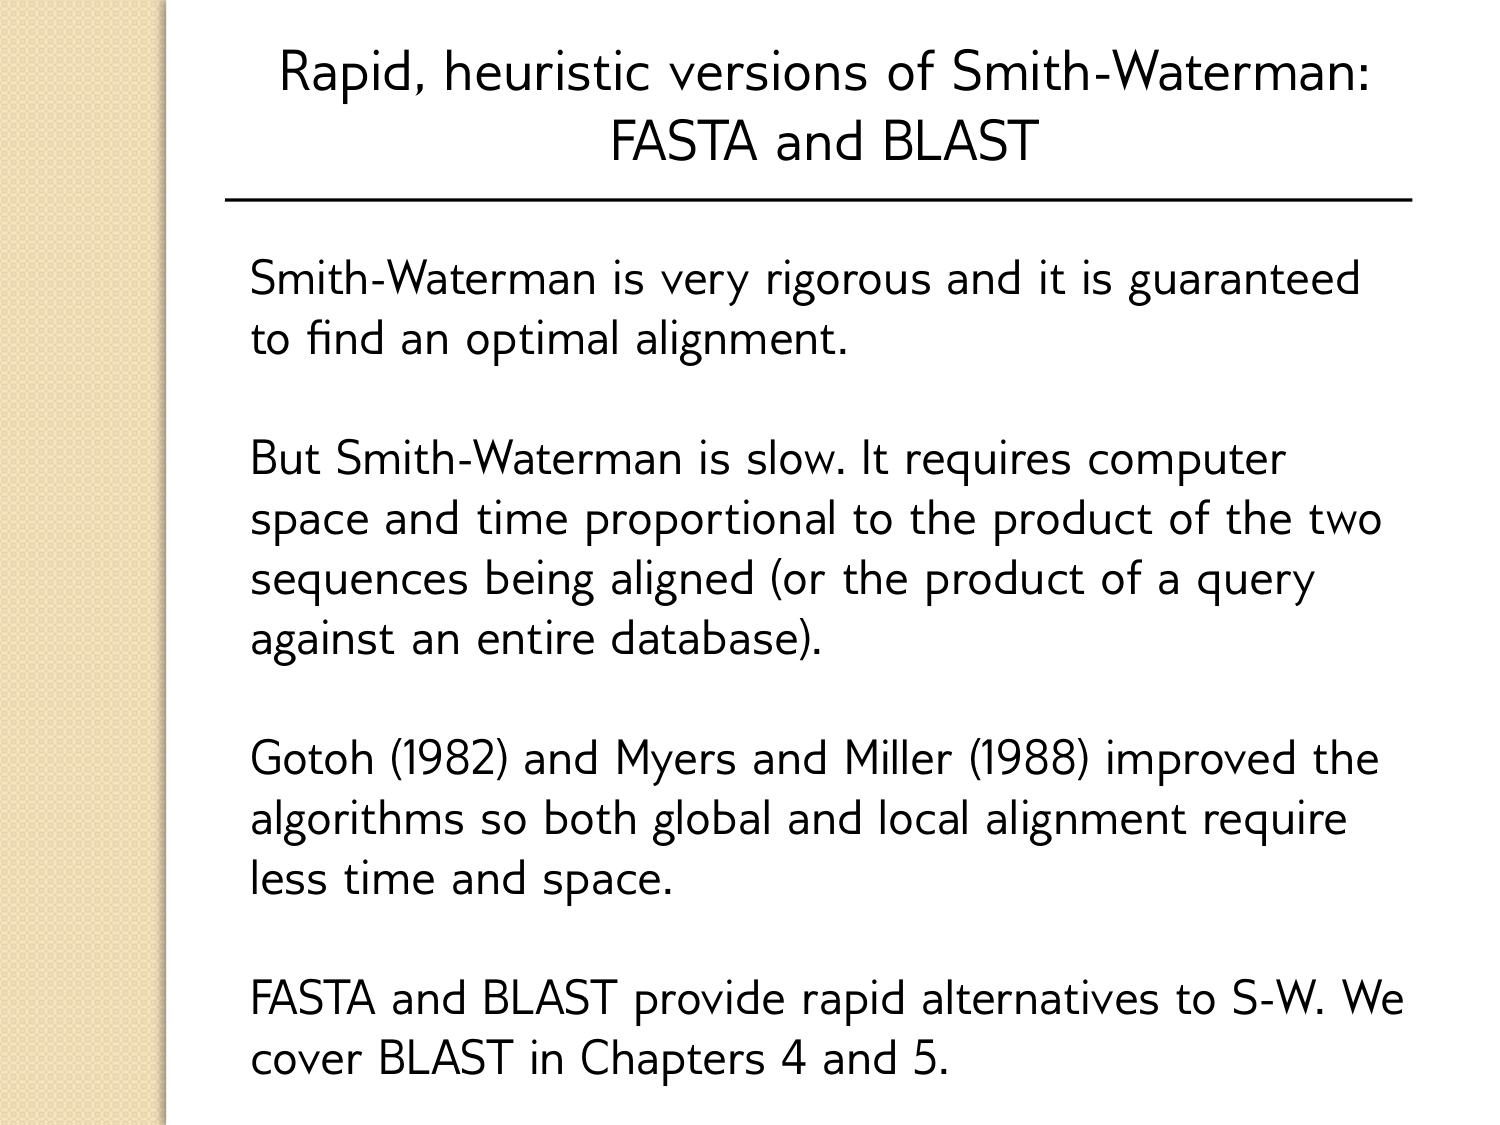

Rapid, heuristic versions of Smith-Waterman:
FASTA and BLAST

Smith-Waterman is very rigorous and it is guaranteed
to find an optimal alignment.

But Smith-Waterman is slow. It requires computer
space and time proportional to the product of the two
sequences being aligned (or the product of a query
against an entire database).

Gotoh (1982) and Myers and Miller (1988) improved the
algorithms so both global and local alignment require
less time and space.

FASTA and BLAST provide rapid alternatives to S-W. We cover BLAST in Chapters 4 and 5.